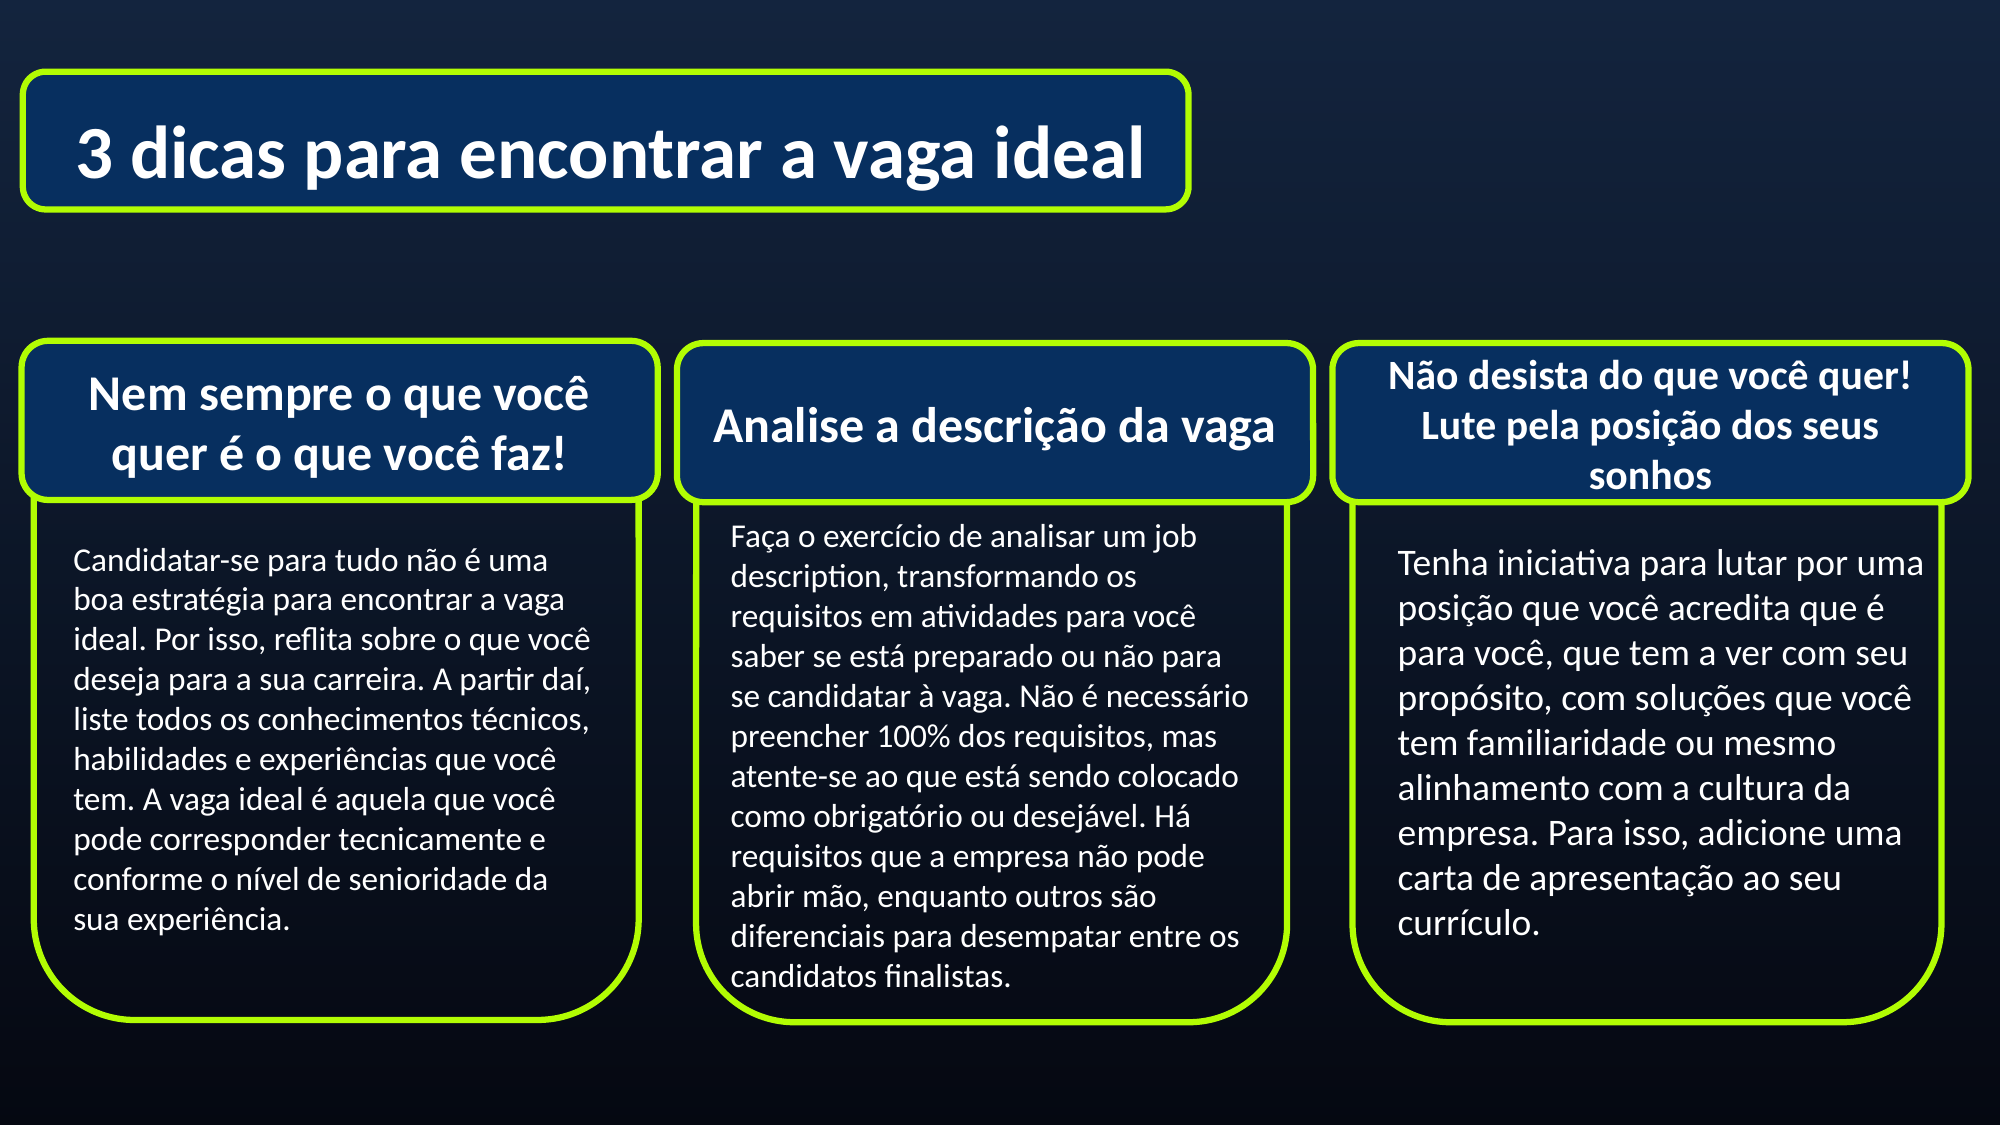

3 dicas para encontrar a vaga ideal
Nem sempre o que você quer é o que você faz!
Analise a descrição da vaga
Não desista do que você quer! Lute pela posição dos seus sonhos

Faça o exercício de analisar um job description, transformando os requisitos em atividades para você saber se está preparado ou não para se candidatar à vaga. Não é necessário preencher 100% dos requisitos, mas atente-se ao que está sendo colocado como obrigatório ou desejável. Há requisitos que a empresa não pode abrir mão, enquanto outros são diferenciais para desempatar entre os candidatos finalistas.
Candidatar-se para tudo não é uma boa estratégia para encontrar a vaga ideal. Por isso, reflita sobre o que você deseja para a sua carreira. A partir daí, liste todos os conhecimentos técnicos, habilidades e experiências que você tem. A vaga ideal é aquela que você pode corresponder tecnicamente e conforme o nível de senioridade da sua experiência.
Tenha iniciativa para lutar por uma posição que você acredita que é para você, que tem a ver com seu propósito, com soluções que você tem familiaridade ou mesmo alinhamento com a cultura da empresa. Para isso, adicione uma carta de apresentação ao seu currículo.